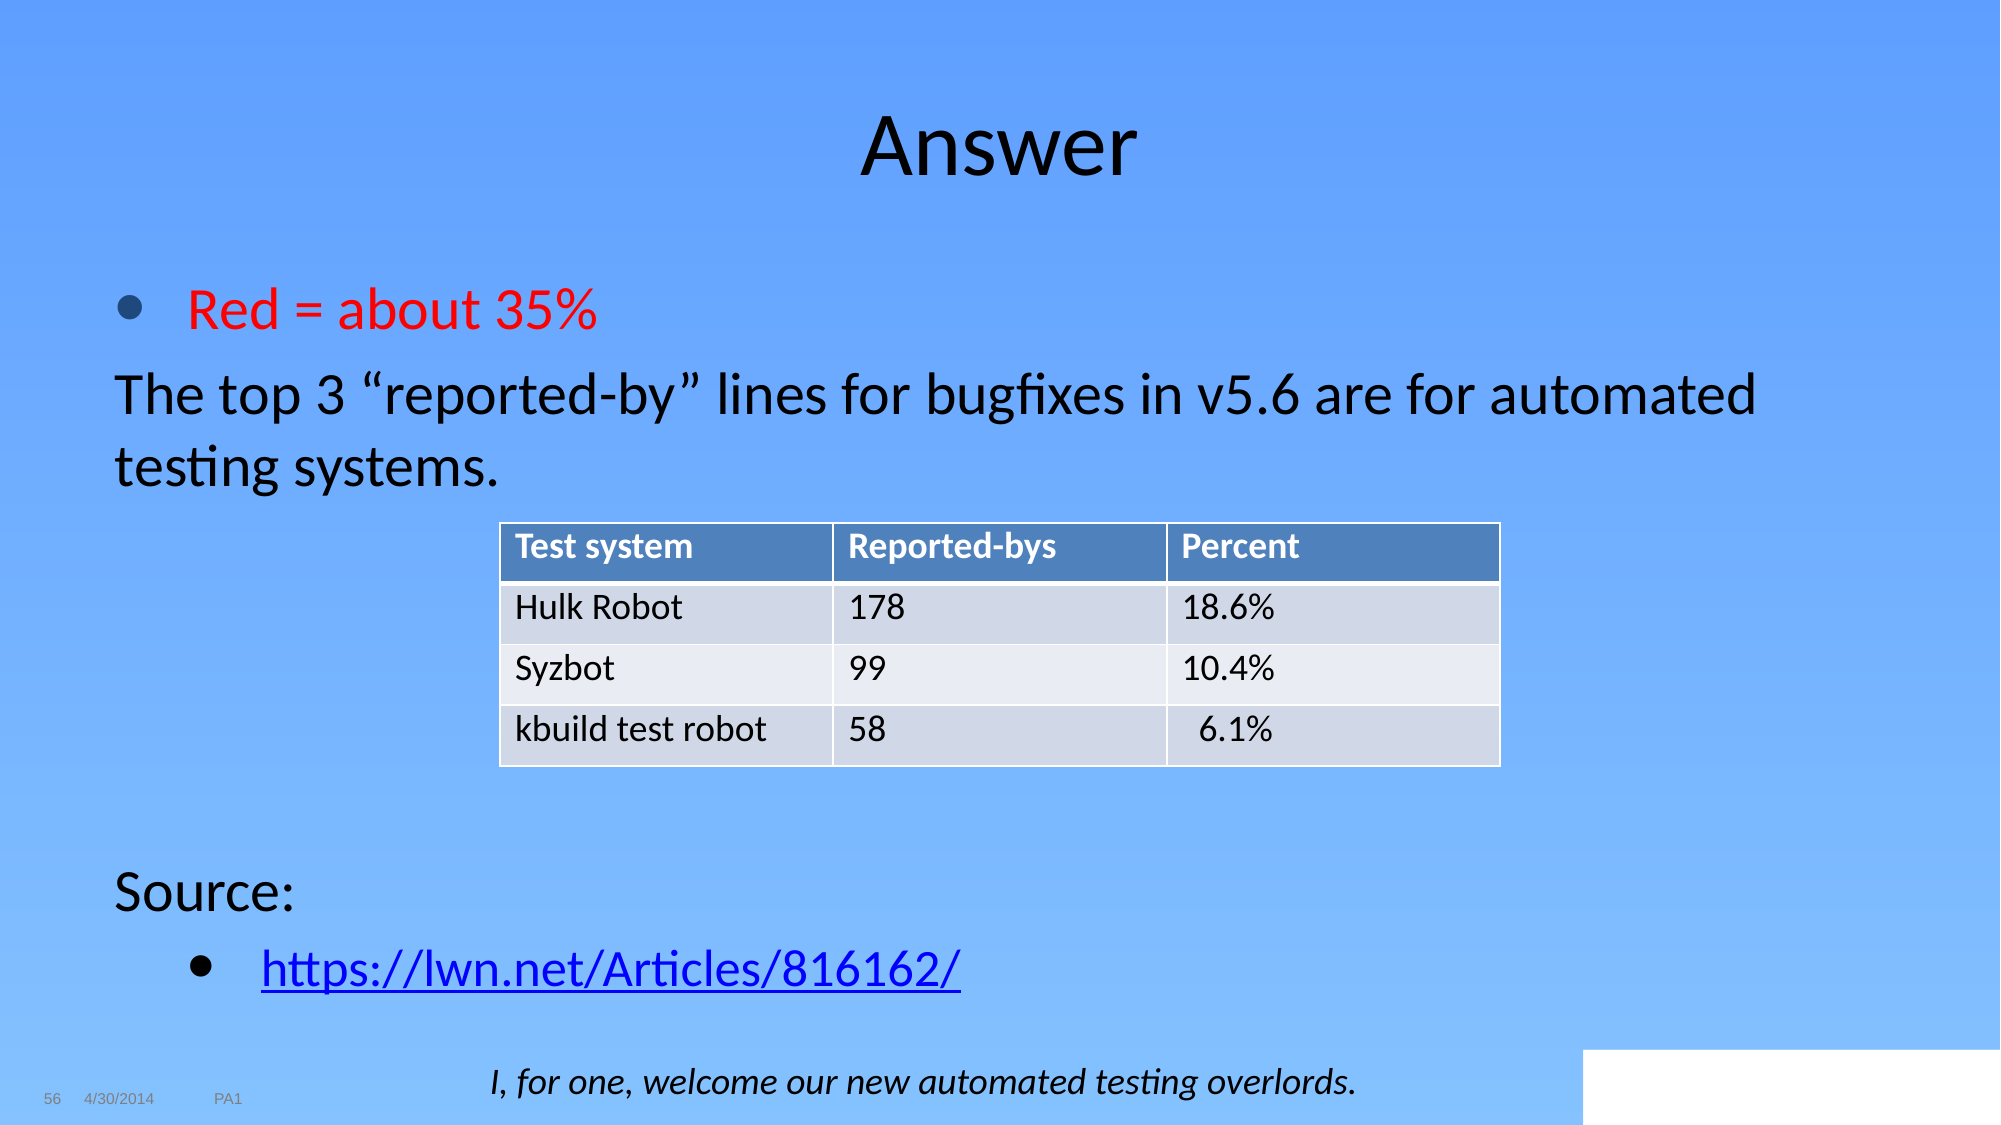

# Answer
Red = about 35%
The top 3 “reported-by” lines for bugfixes in v5.6 are for automated testing systems.

Source:
https://lwn.net/Articles/816162/
| Test system | Reported-bys | Percent |
| --- | --- | --- |
| Hulk Robot | 178 | 18.6% |
| Syzbot | 99 | 10.4% |
| kbuild test robot | 58 | 6.1% |
I, for one, welcome our new automated testing overlords.